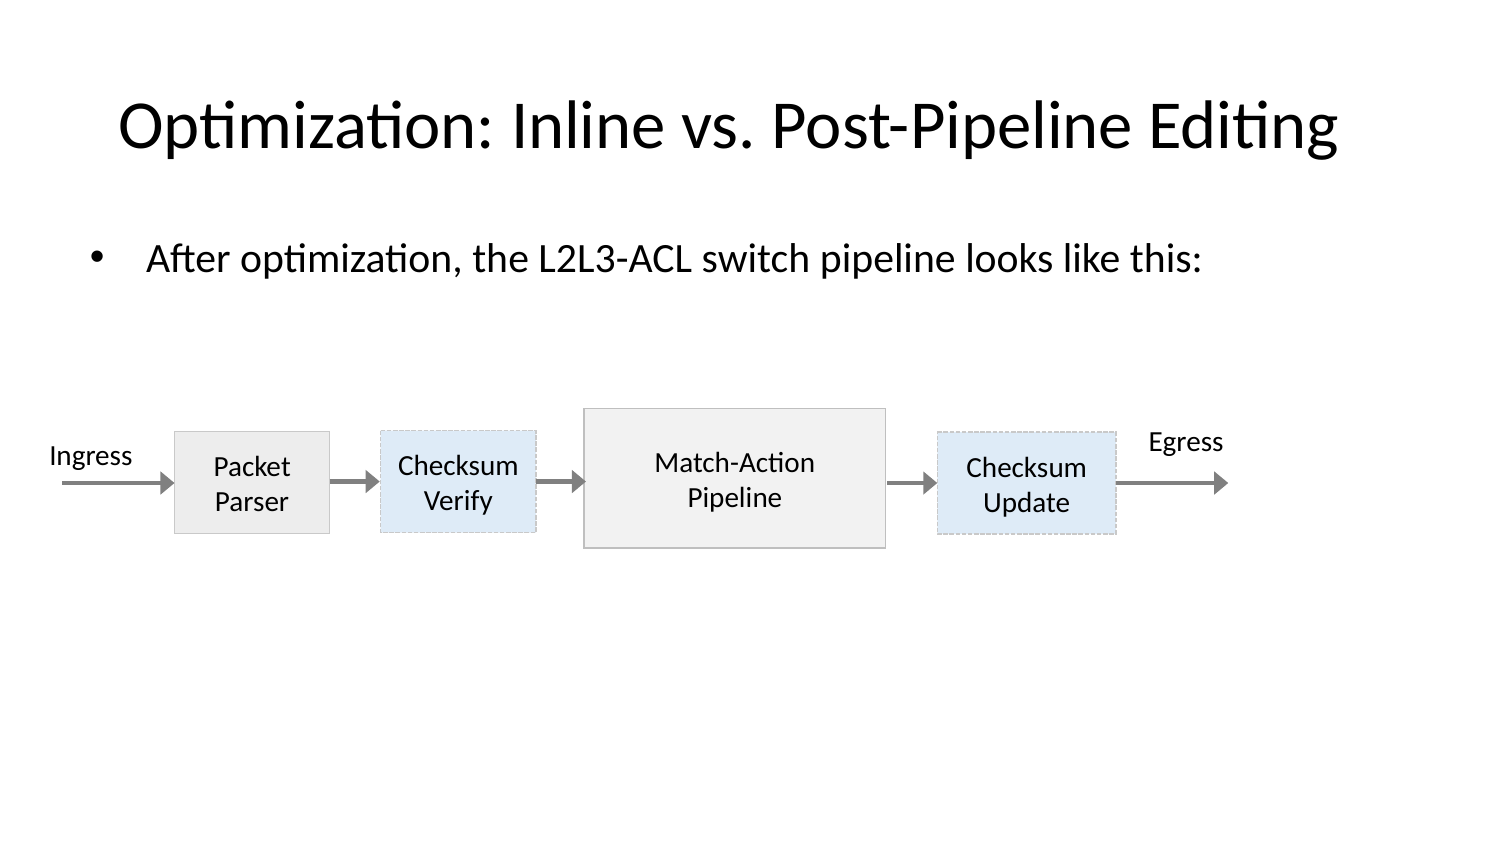

# Optimization: Inline vs. Post-Pipeline Editing
After optimization, the L2L3-ACL switch pipeline looks like this:
Match-Action
Pipeline
Egress
Ingress
Checksum
Verify
Packet
Parser
Checksum Update